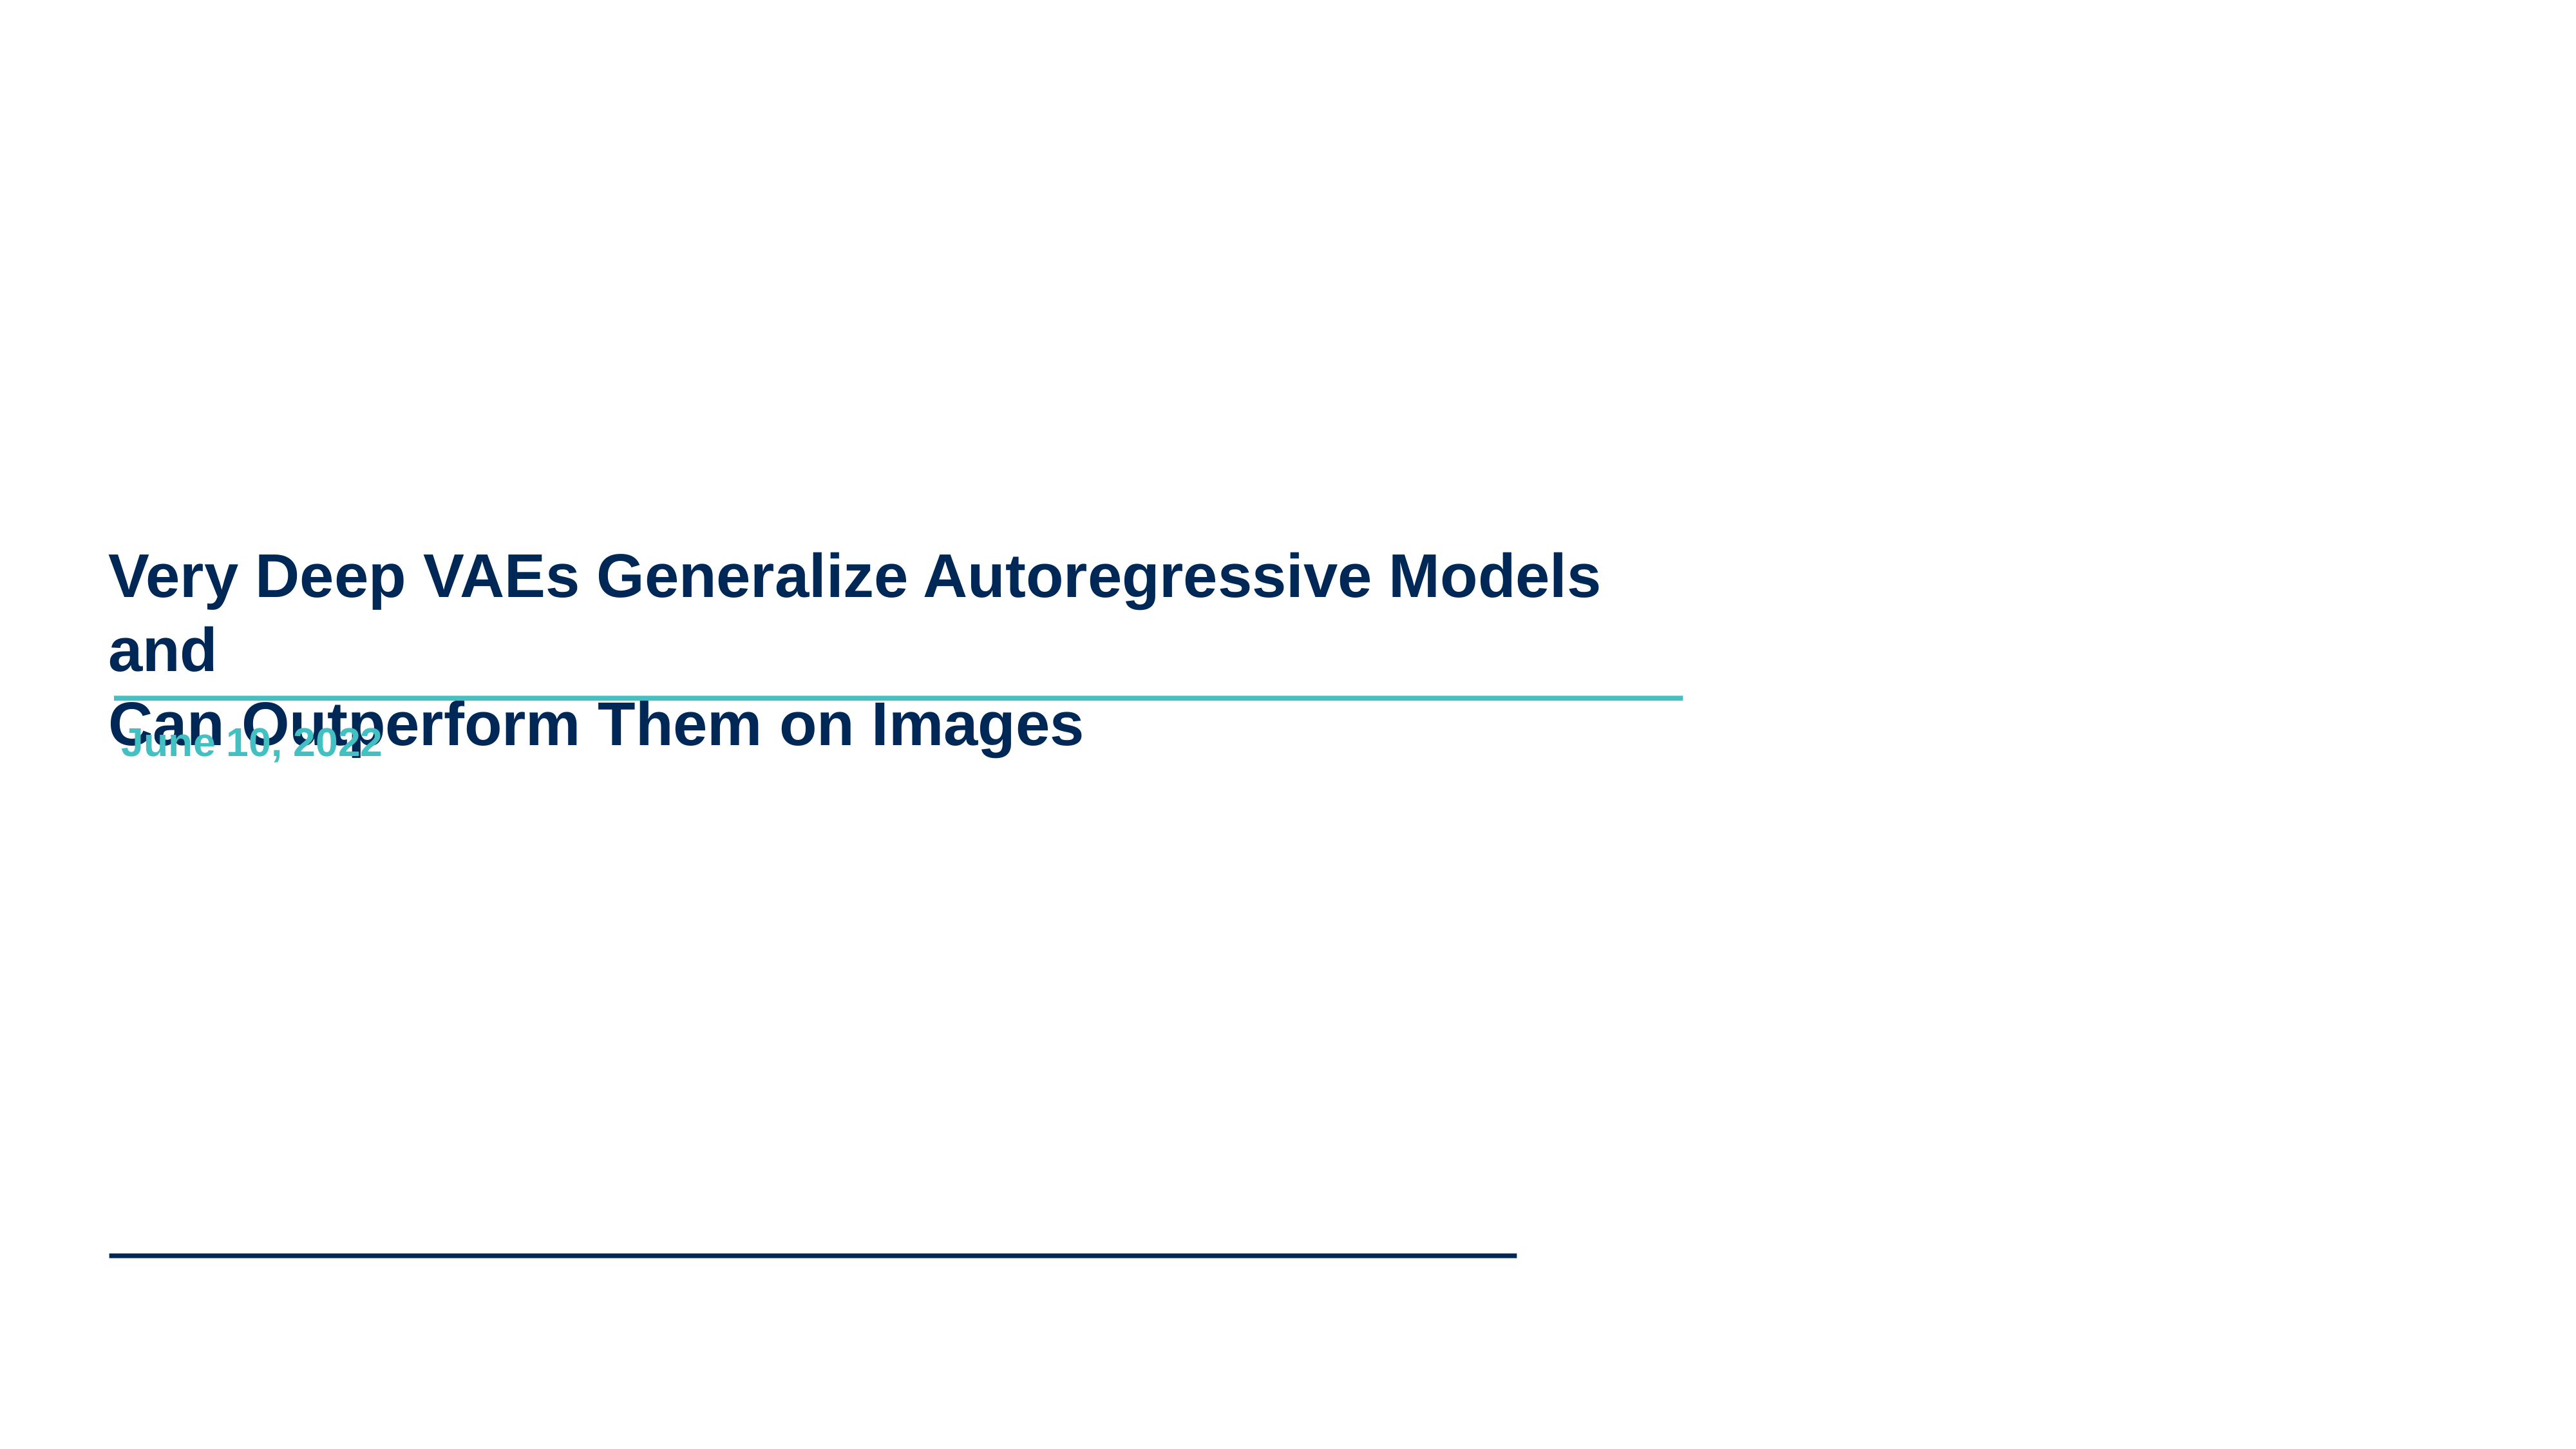

Very Deep VAEs Generalize Autoregressive Models and
Can Outperform Them on Images

June 10, 2022